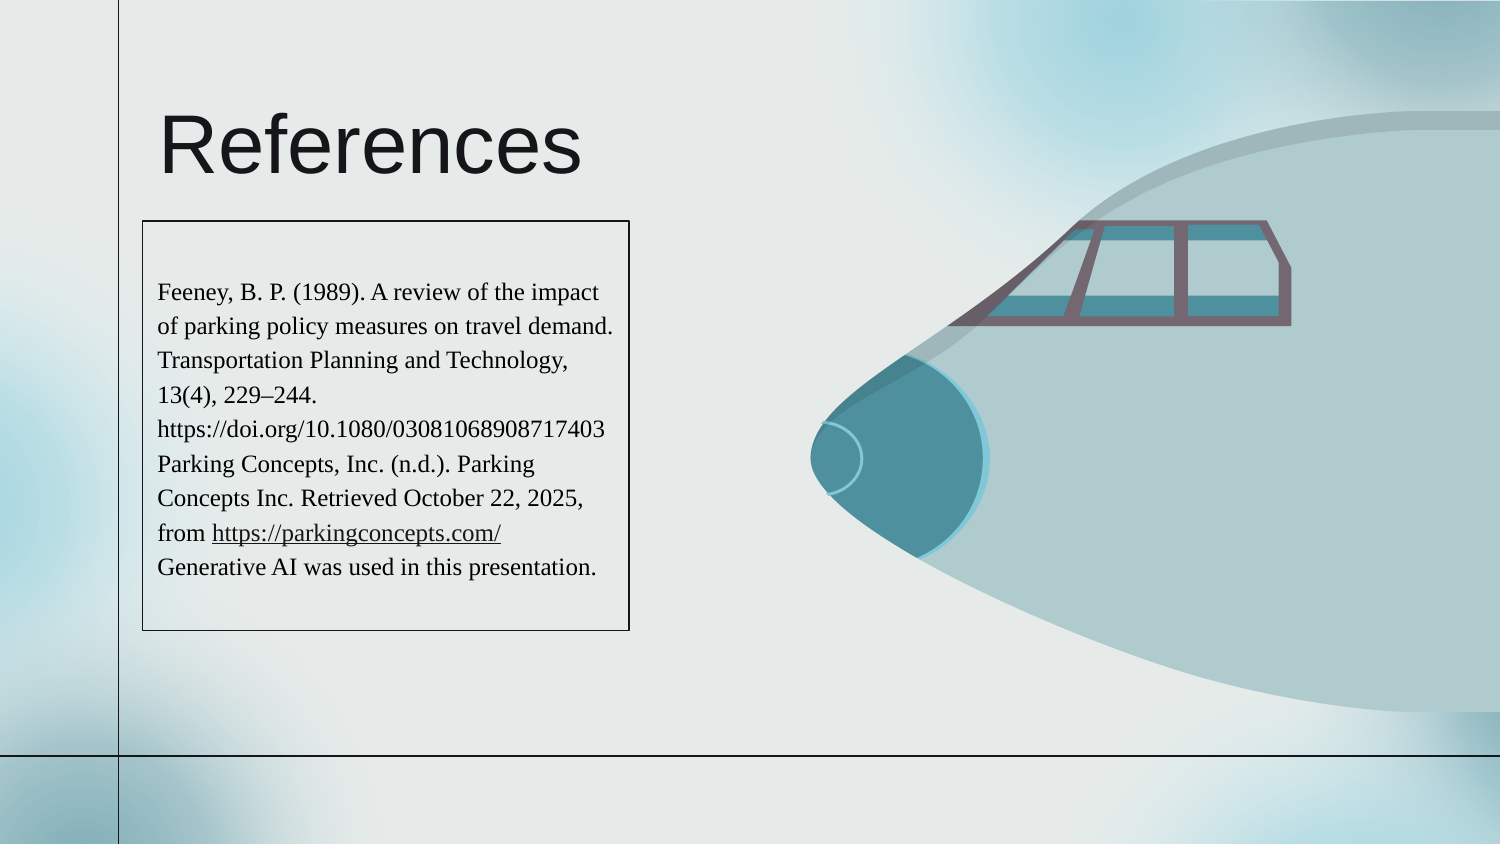

# References

Feeney, B. P. (1989). A review of the impact of parking policy measures on travel demand. Transportation Planning and Technology, 13(4), 229–244. https://doi.org/10.1080/03081068908717403
Parking Concepts, Inc. (n.d.). Parking Concepts Inc. Retrieved October 22, 2025, from https://parkingconcepts.com/
Generative AI was used in this presentation.